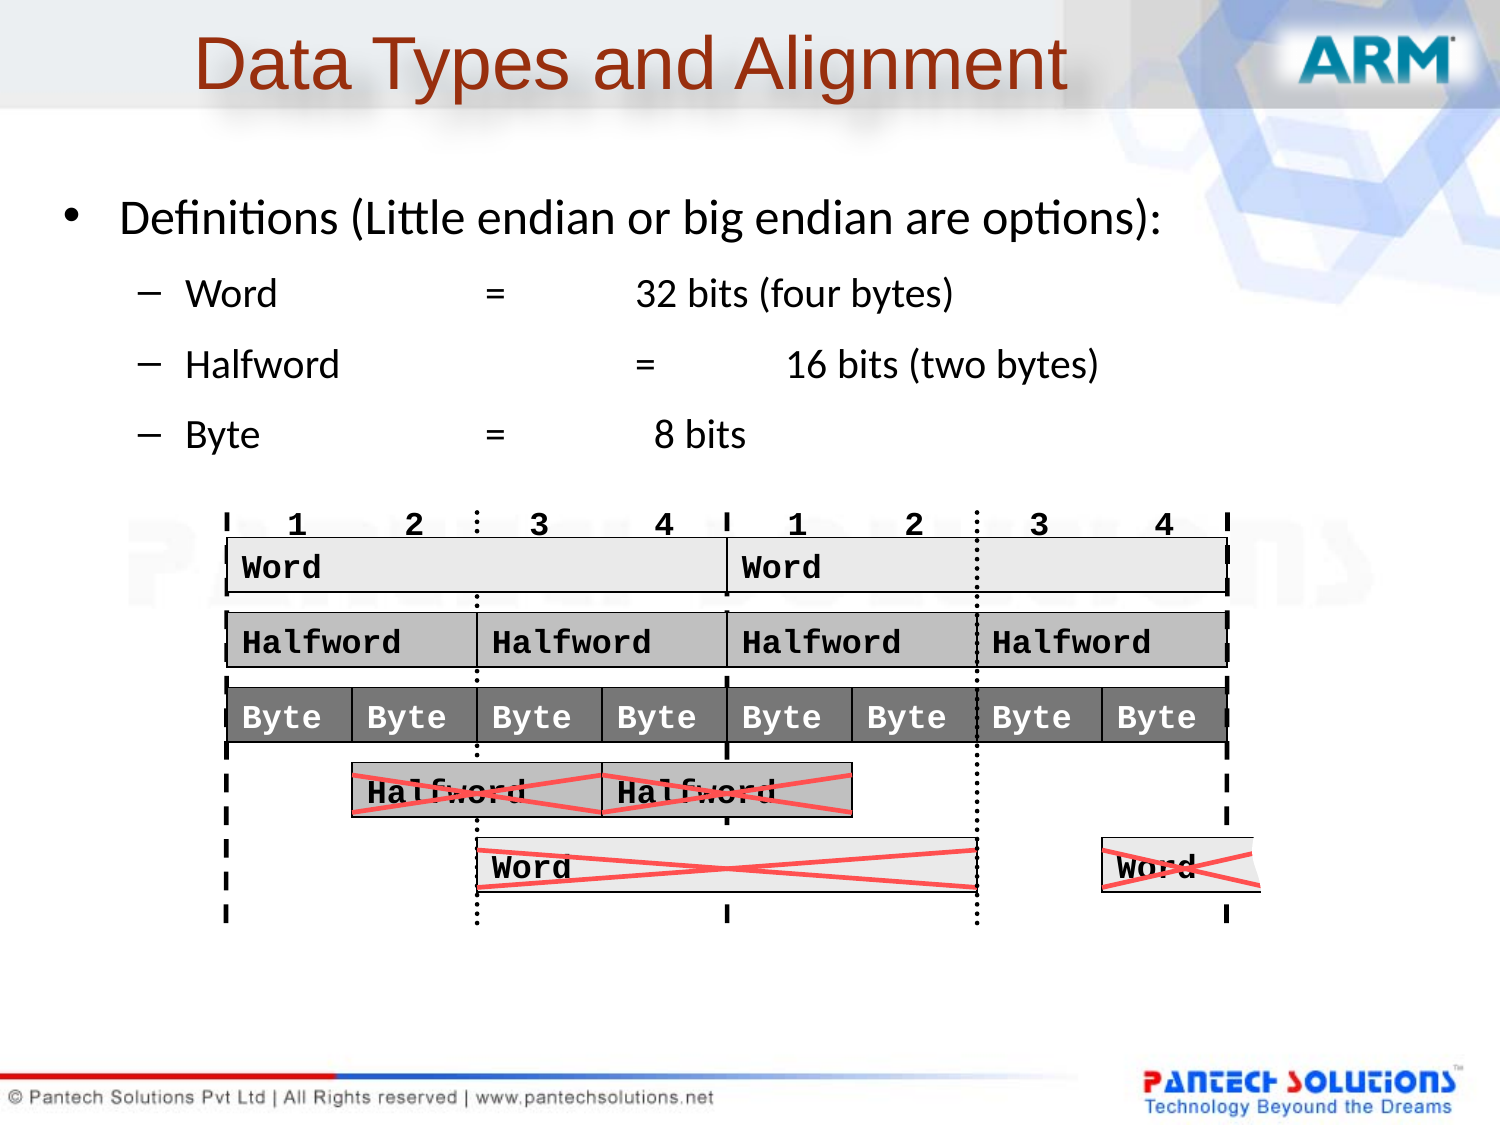

# Data Types and Alignment
Definitions (Little endian or big endian are options):
Word		=	32 bits (four bytes)
Halfword		=	16 bits (two bytes)
Byte		=	  8 bits
1
2
3
4
1
2
3
4

Word
Word
Halfword
Halfword
Halfword
Halfword
Byte
Byte
Byte
Byte
Byte
Byte
Byte
Byte
Halfword
Halfword

Word

Word